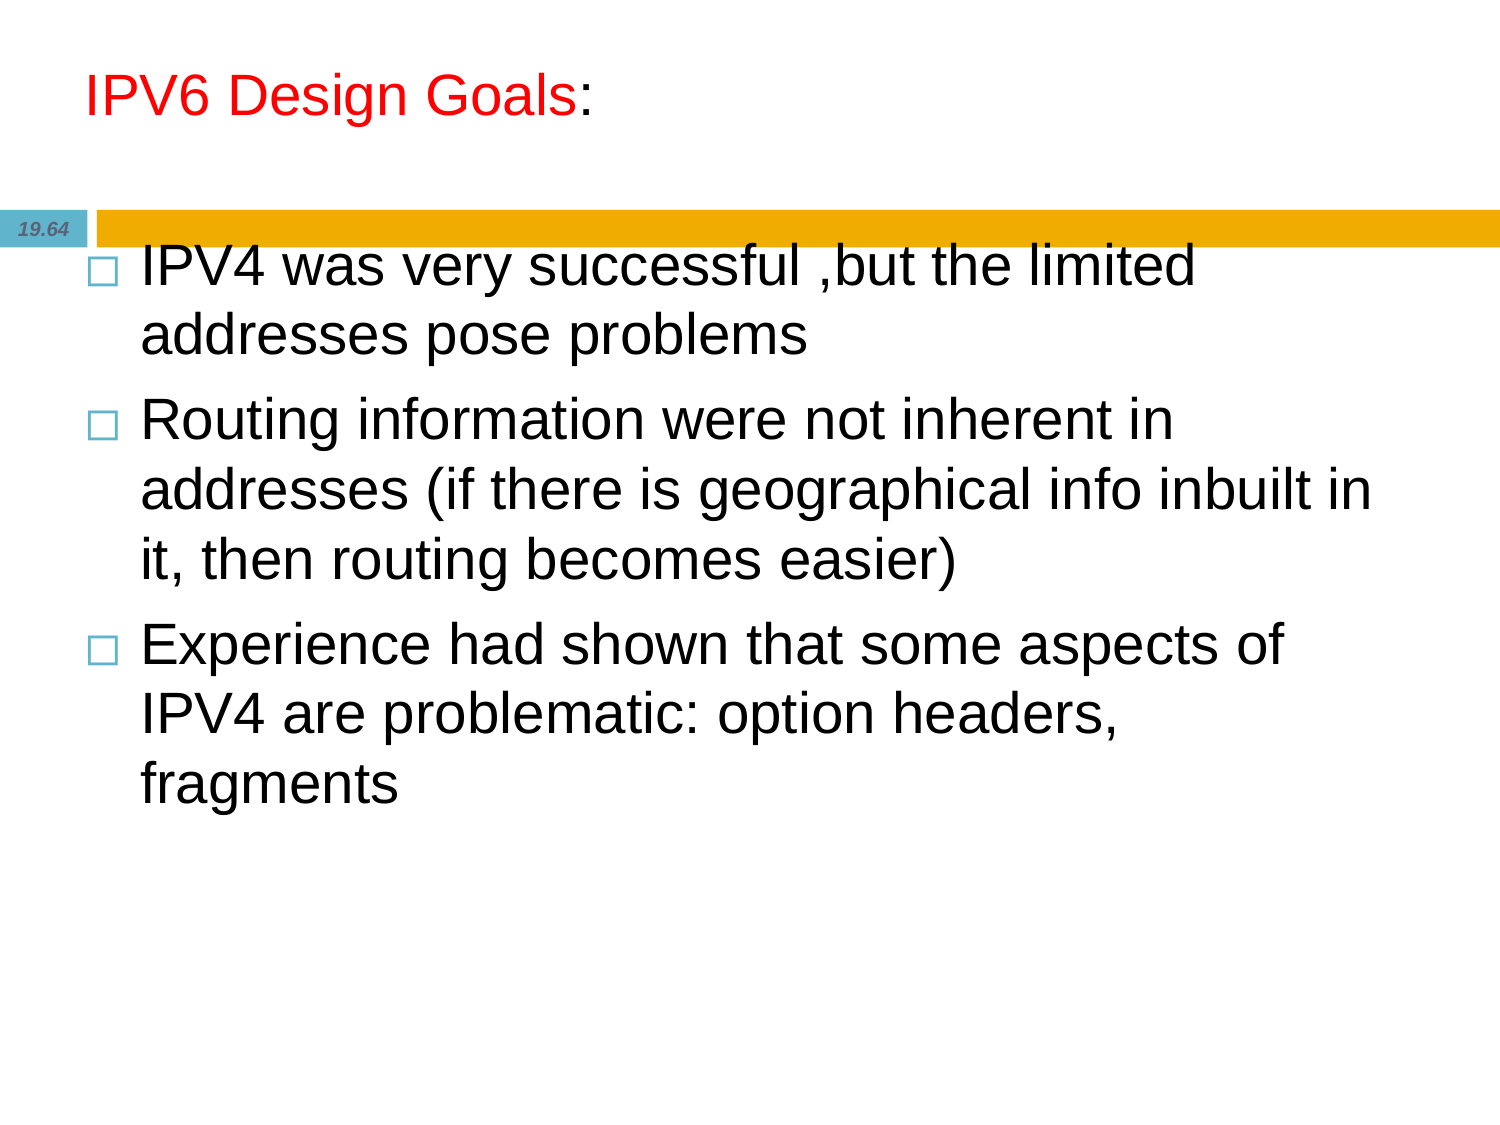

IPV6 Design Goals:

IPV4 was very successful ,but the limited addresses pose problems
Routing information were not inherent in addresses (if there is geographical info inbuilt in it, then routing becomes easier)
Experience had shown that some aspects of IPV4 are problematic: option headers, fragments

19.64